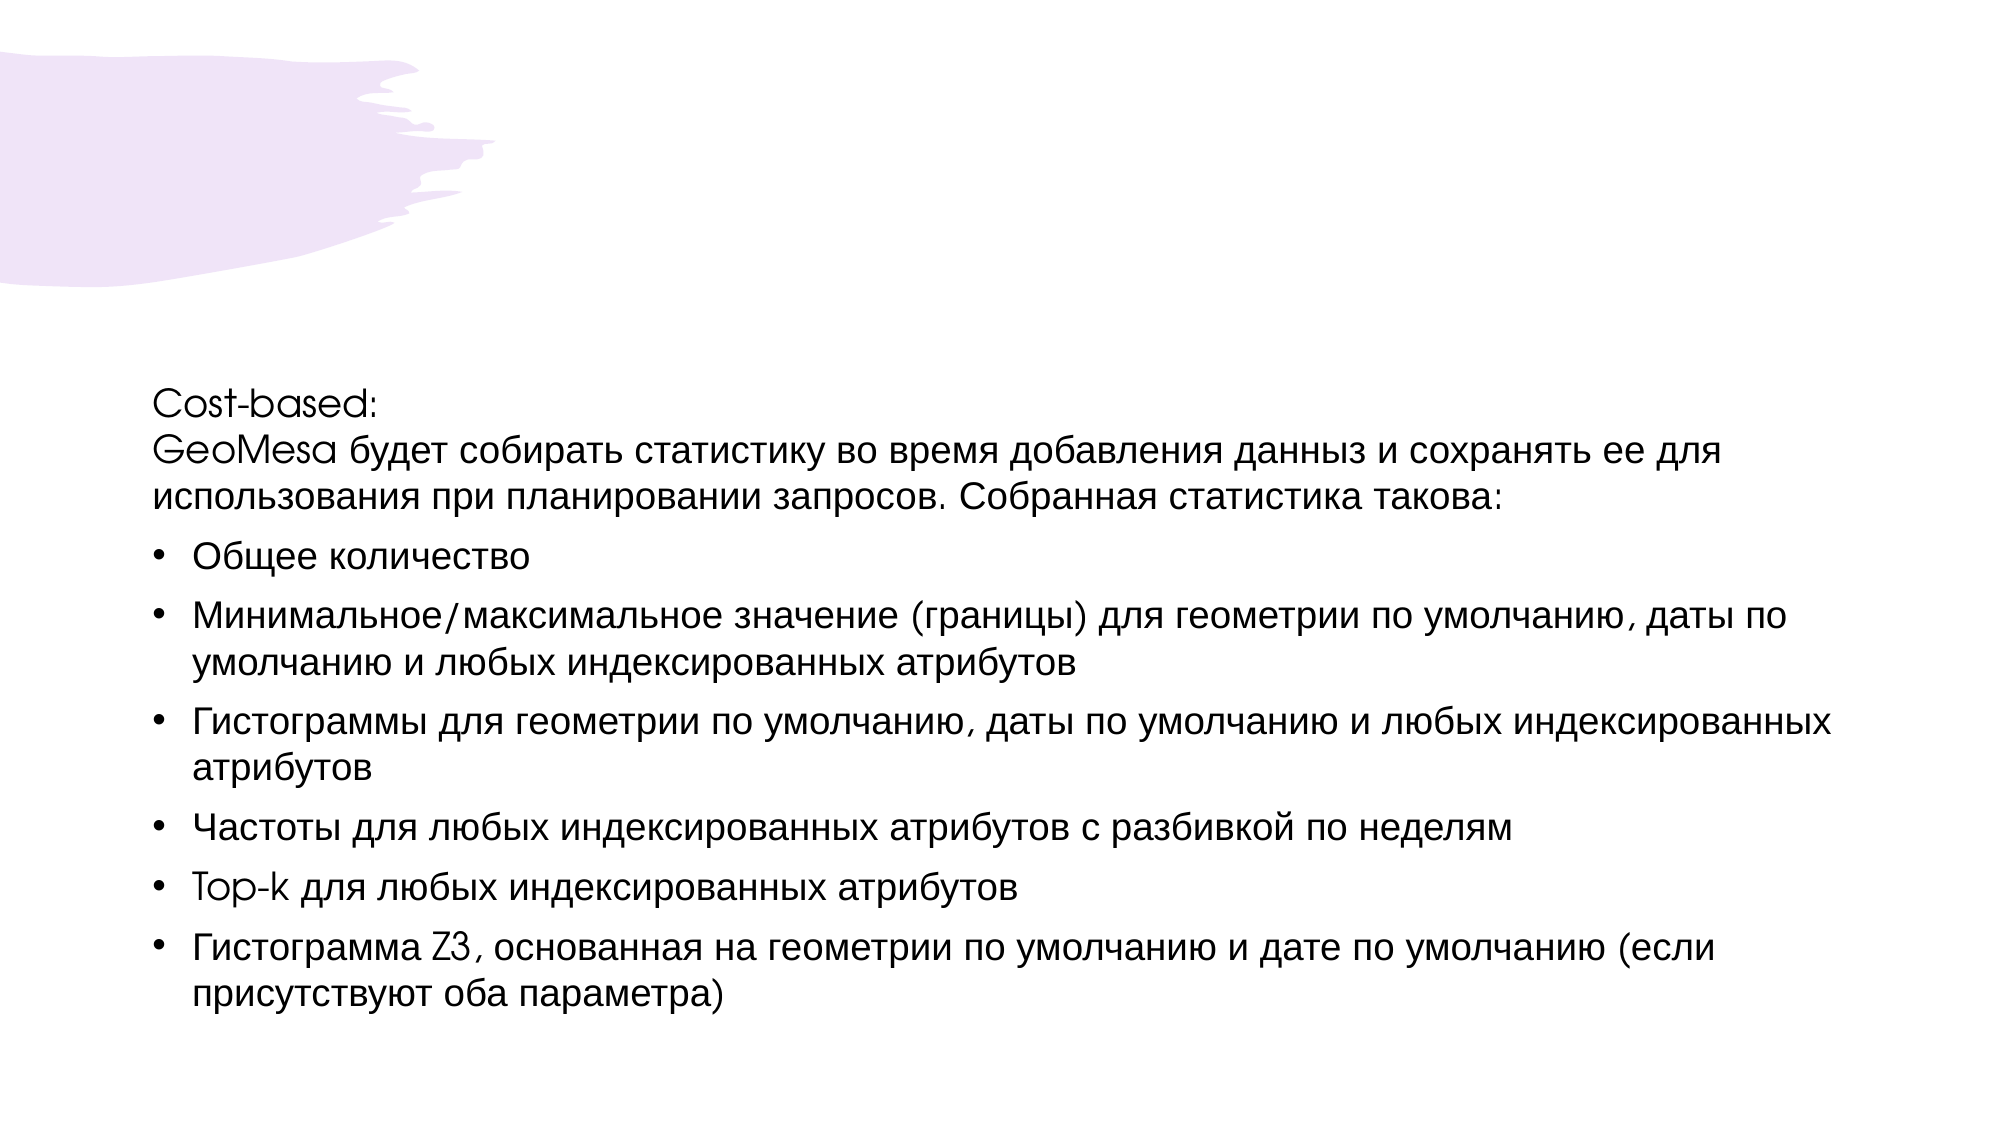

#
Cost-based:
GeoMesa будет собирать статистику во время добавления данныз и сохранять ее для использования при планировании запросов. Собранная статистика такова:
Общее количество
Минимальное/максимальное значение (границы) для геометрии по умолчанию, даты по умолчанию и любых индексированных атрибутов
Гистограммы для геометрии по умолчанию, даты по умолчанию и любых индексированных атрибутов
Частоты для любых индексированных атрибутов с разбивкой по неделям
Top-k для любых индексированных атрибутов
Гистограмма Z3, основанная на геометрии по умолчанию и дате по умолчанию (если присутствуют оба параметра)